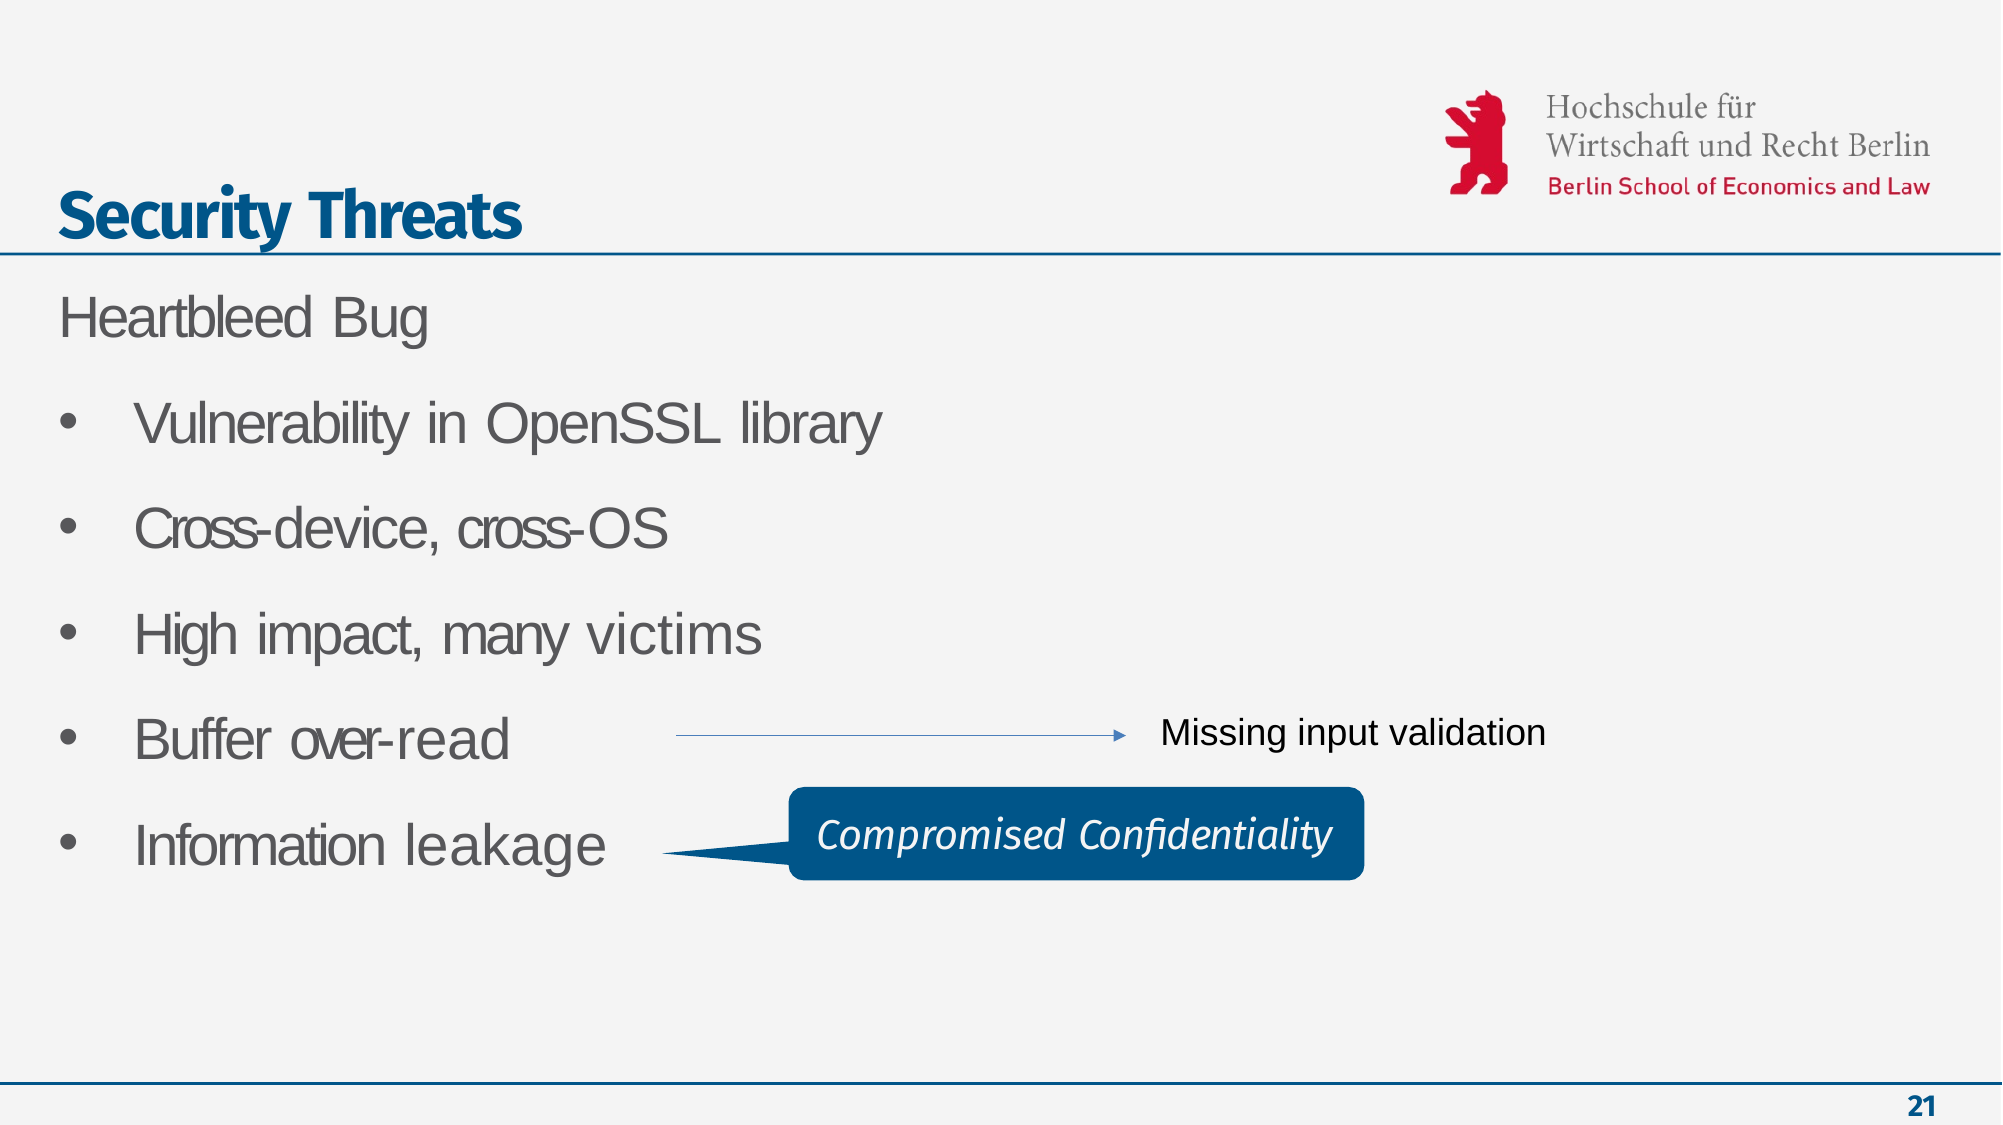

# Security Threats
Heartbleed Bug
Vulnerability in OpenSSL library
Cross-device, cross-OS
High impact, many victims
Buffer over-read
Information leakage
Missing input validation

Compromised Confidentiality
21